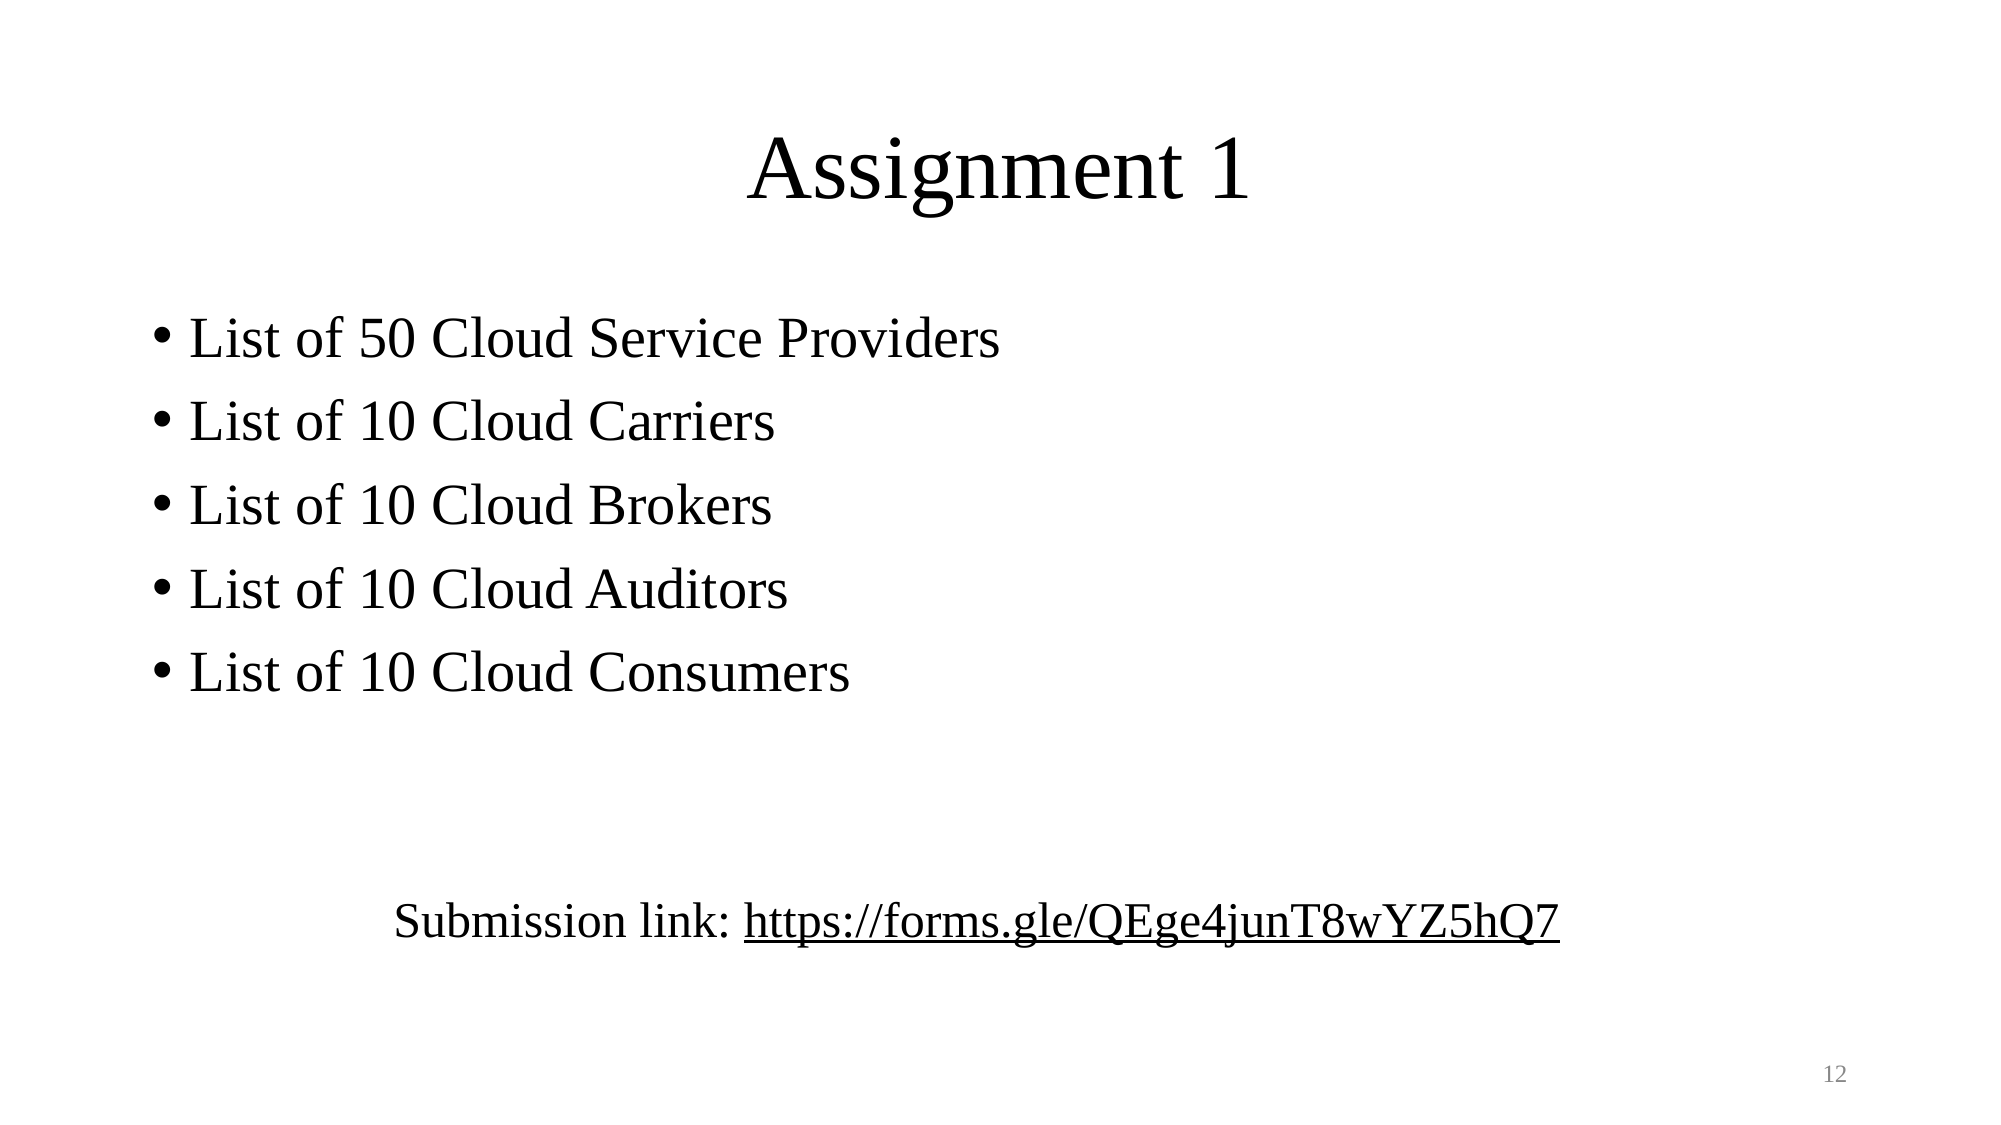

# Assignment 1
List of 50 Cloud Service Providers
List of 10 Cloud Carriers
List of 10 Cloud Brokers
List of 10 Cloud Auditors
List of 10 Cloud Consumers

Submission link: https://forms.gle/QEge4junT8wYZ5hQ7
12